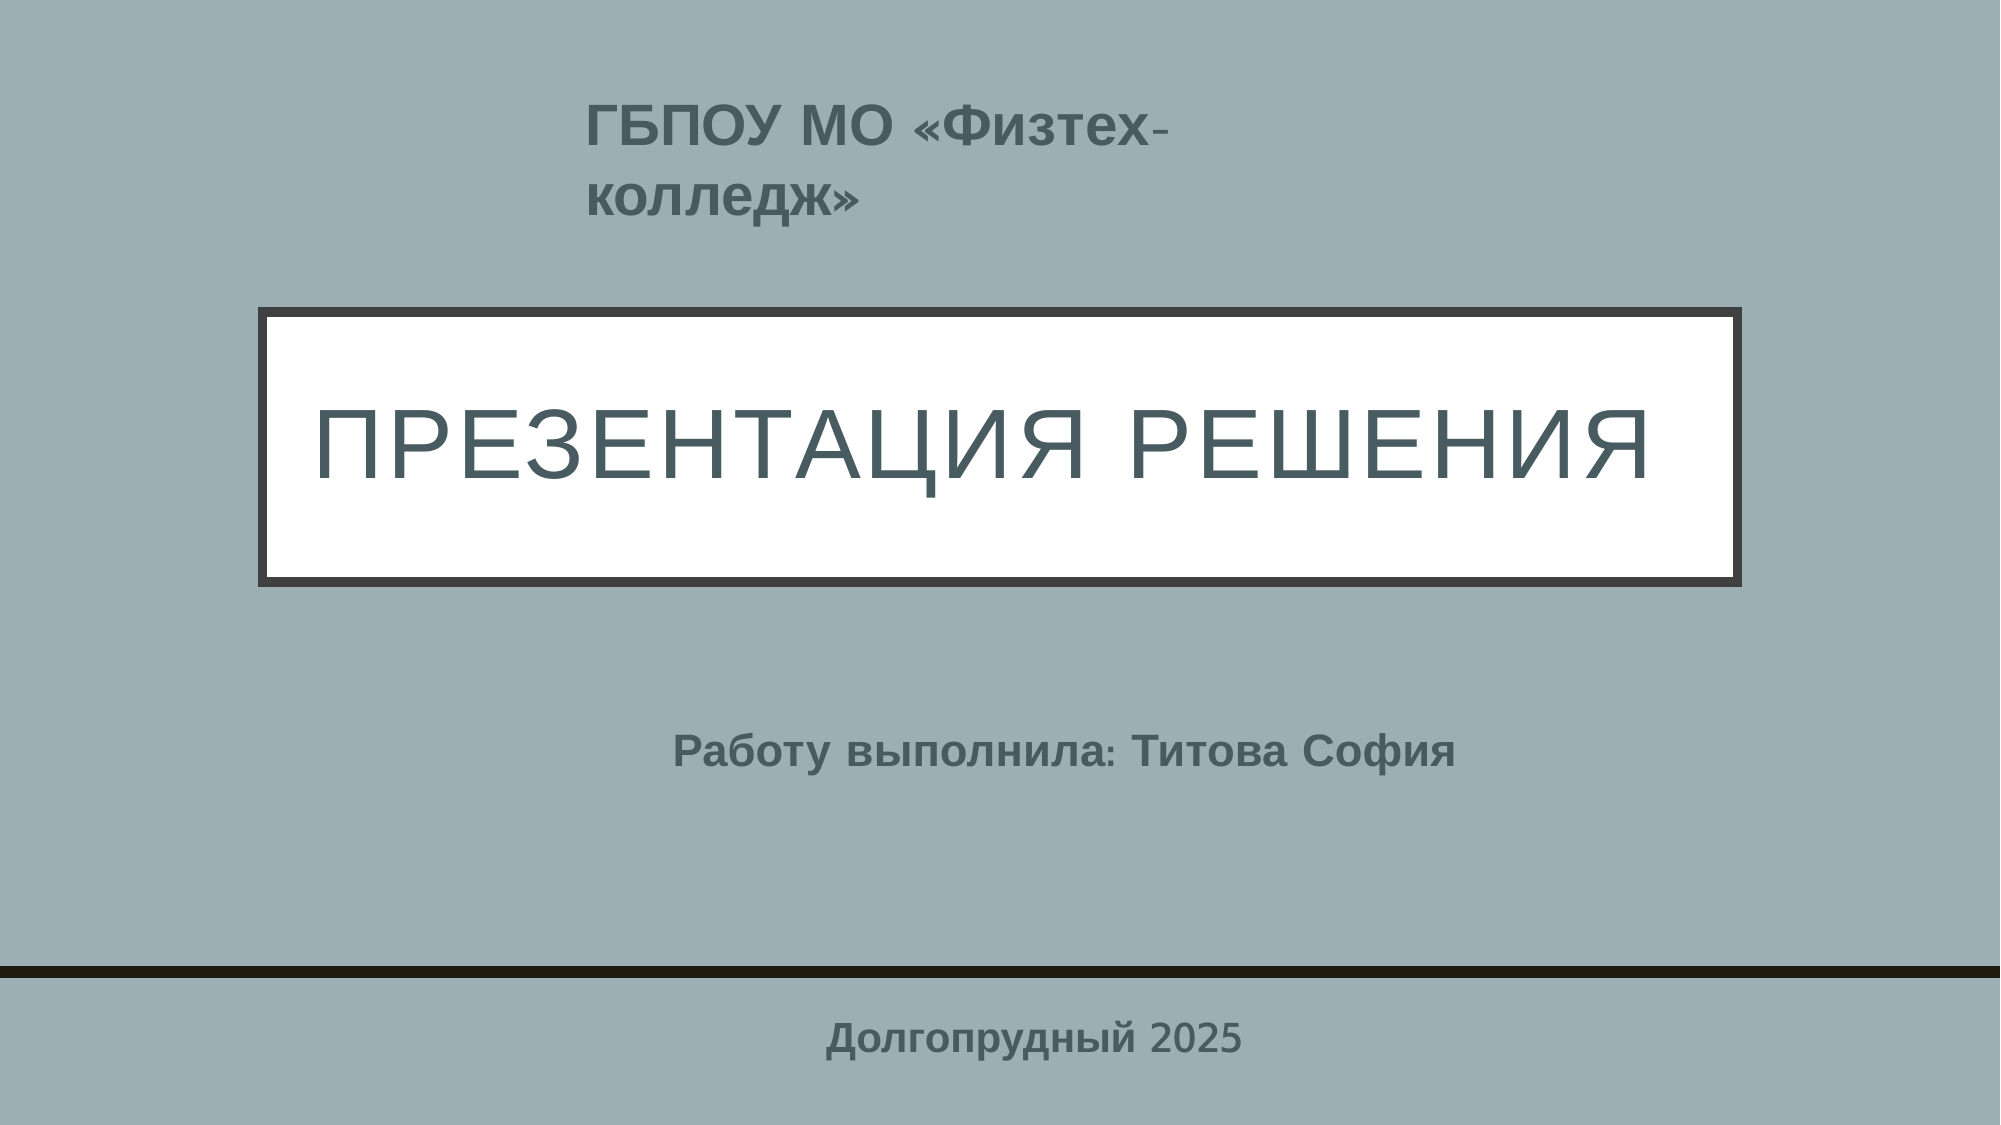

ГБПОУ МО «Физтех-колледж»
# Презентация решения
Работу выполнила: Титова София
Долгопрудный 2025